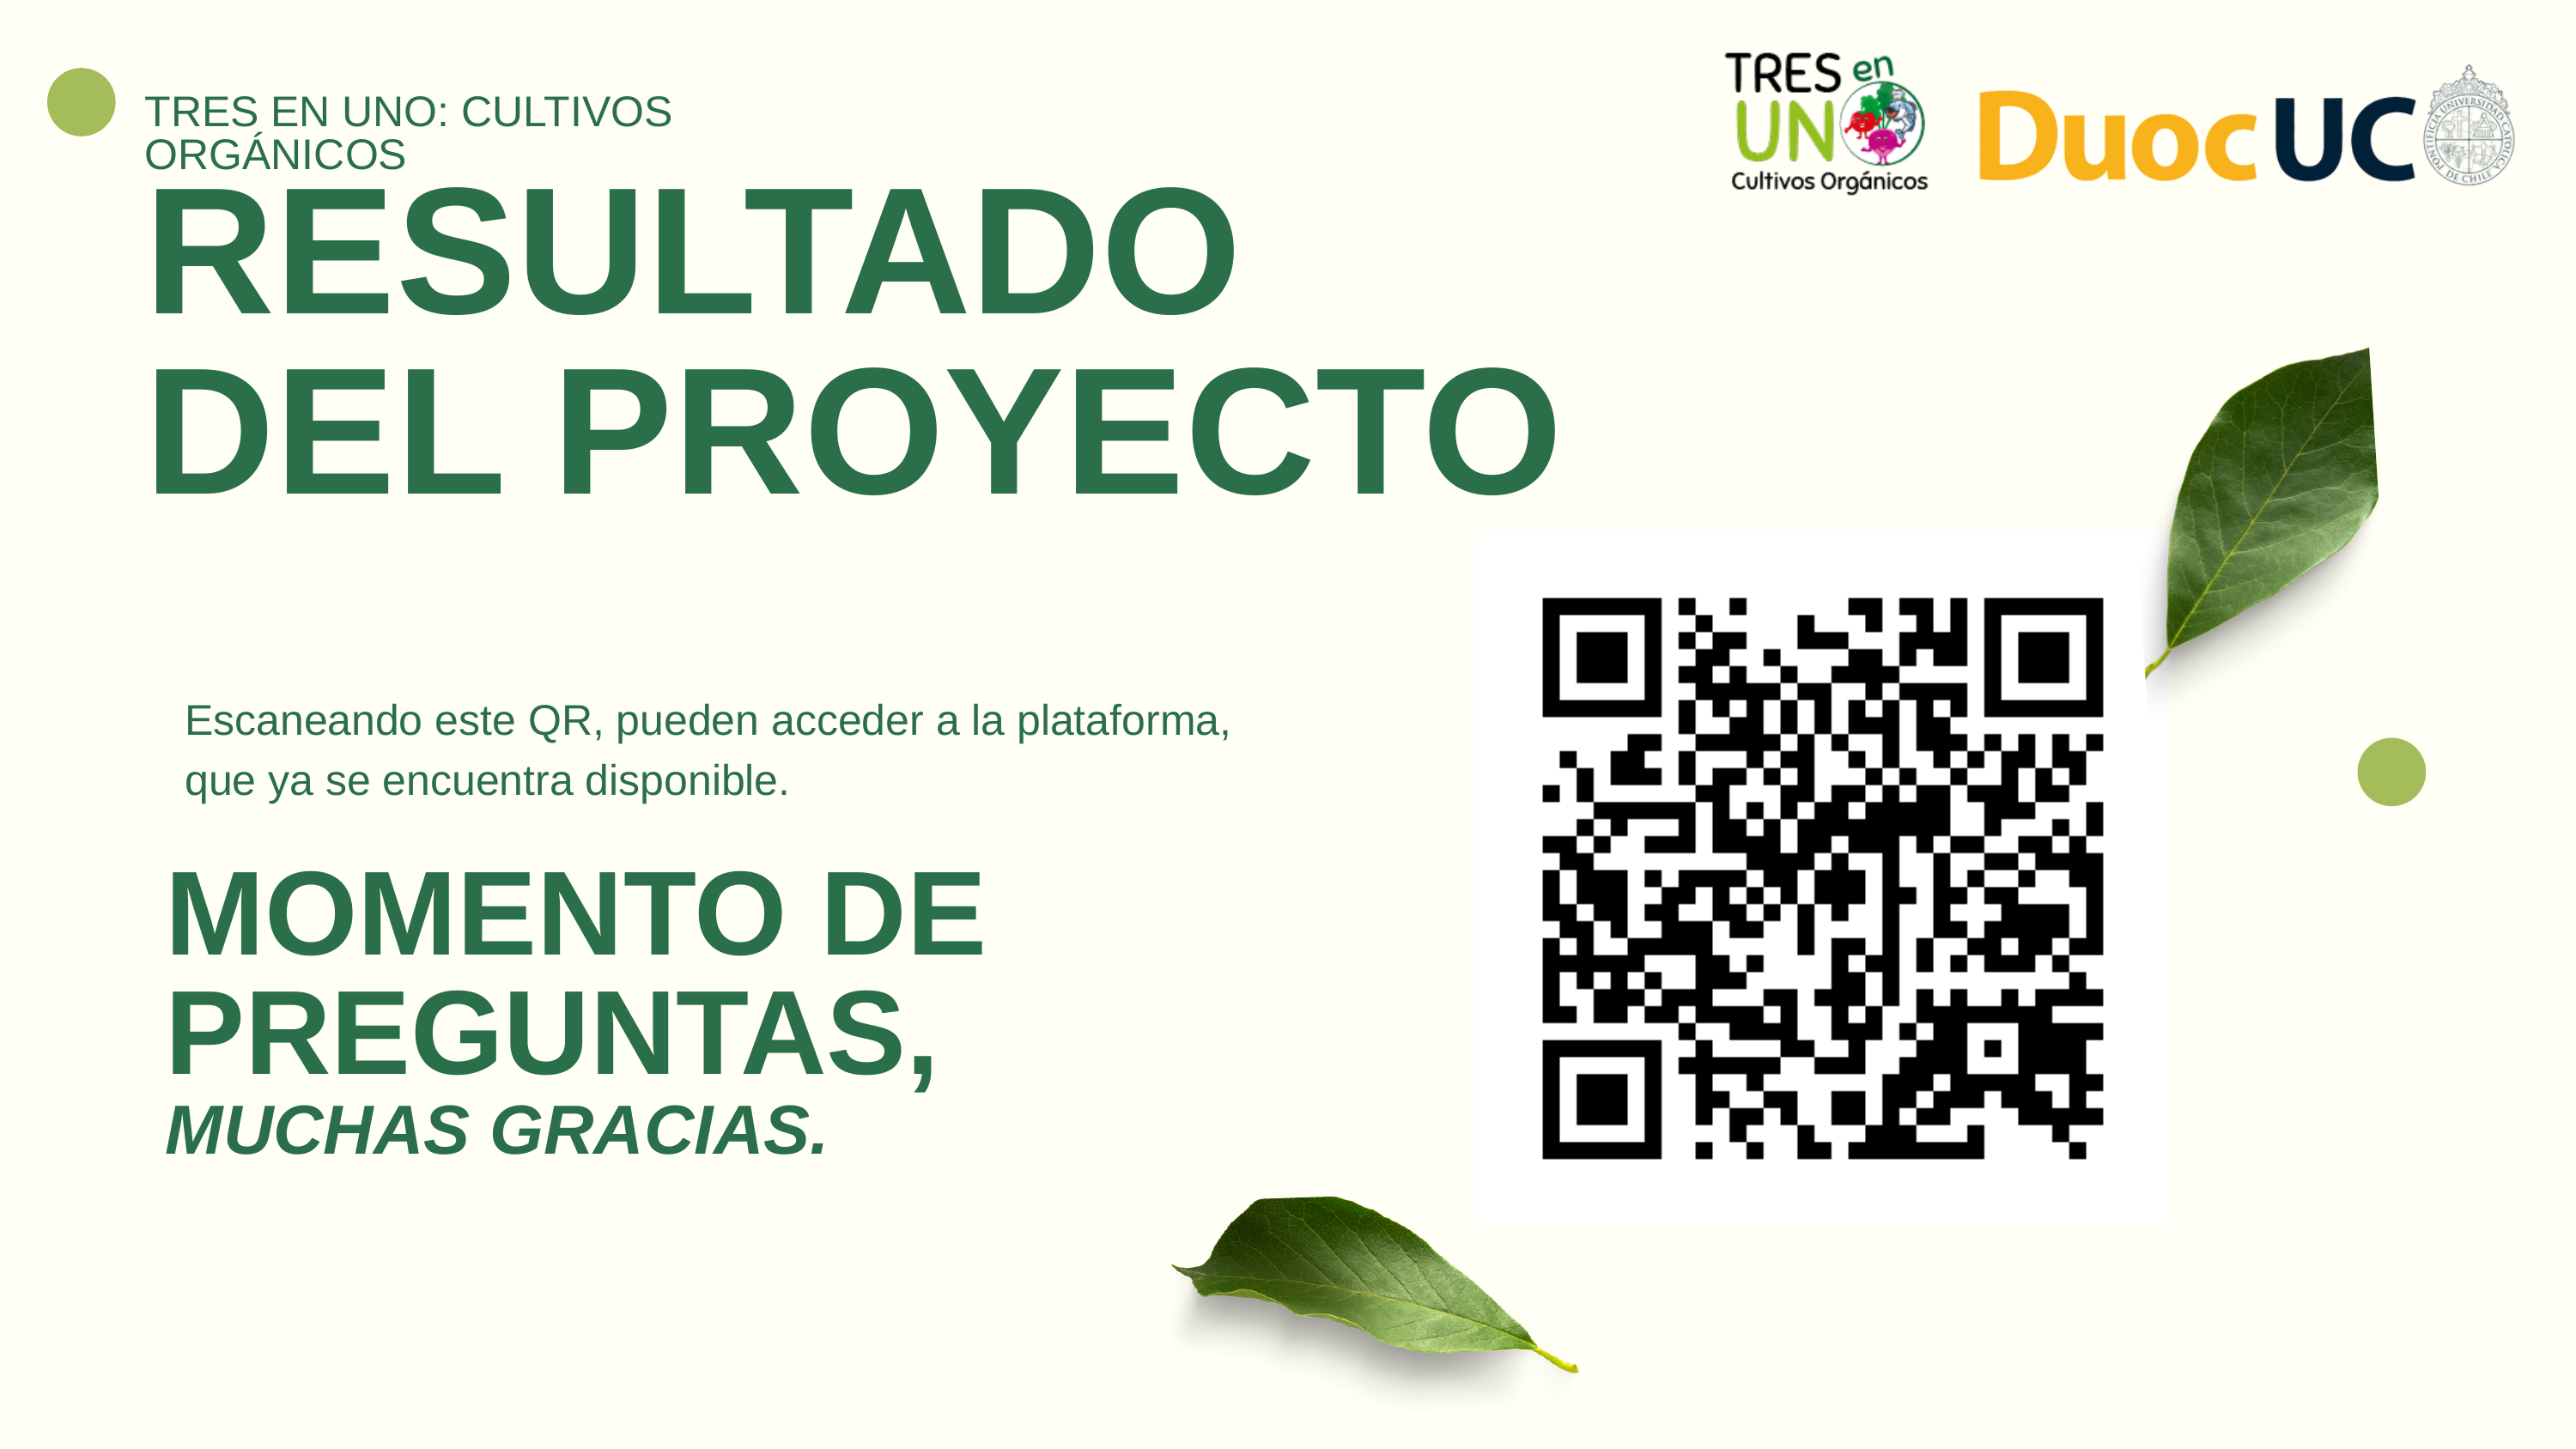

TRES EN UNO: CULTIVOS ORGÁNICOS
RESULTADO DEL PROYECTO

Escaneando este QR, pueden acceder a la plataforma, que ya se encuentra disponible.

MOMENTO DE PREGUNTAS,
MUCHAS GRACIAS.